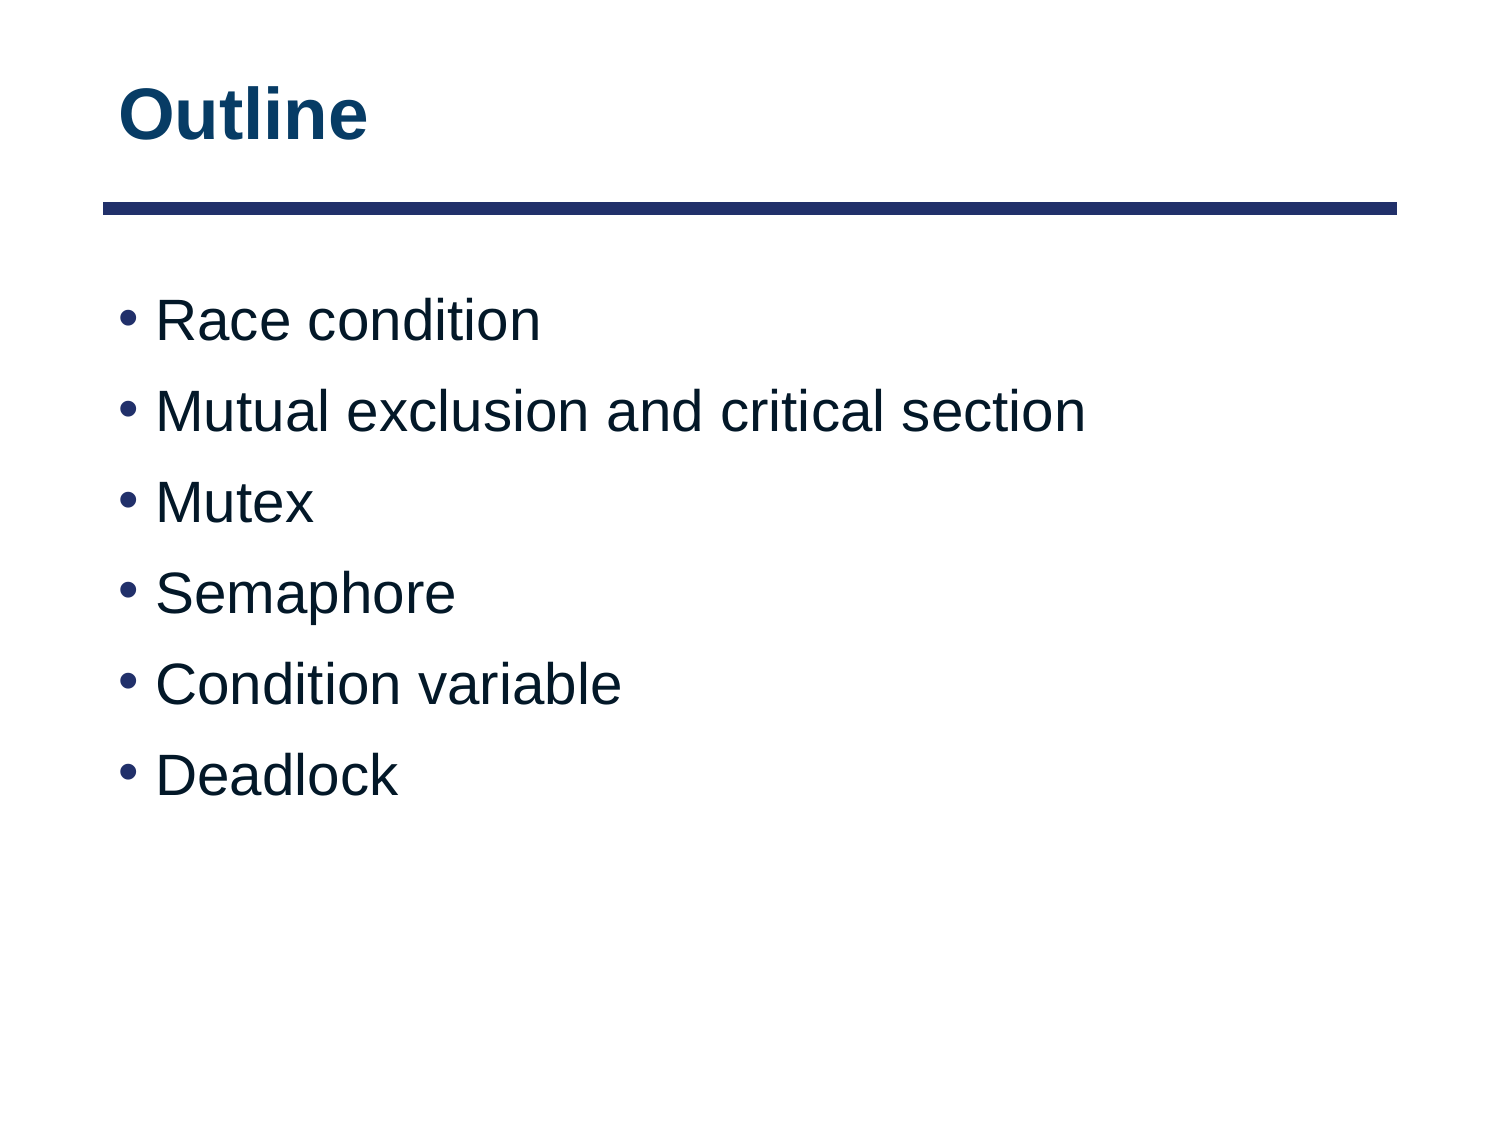

# Outline
Race condition
Mutual exclusion and critical section
Mutex
Semaphore
Condition variable
Deadlock